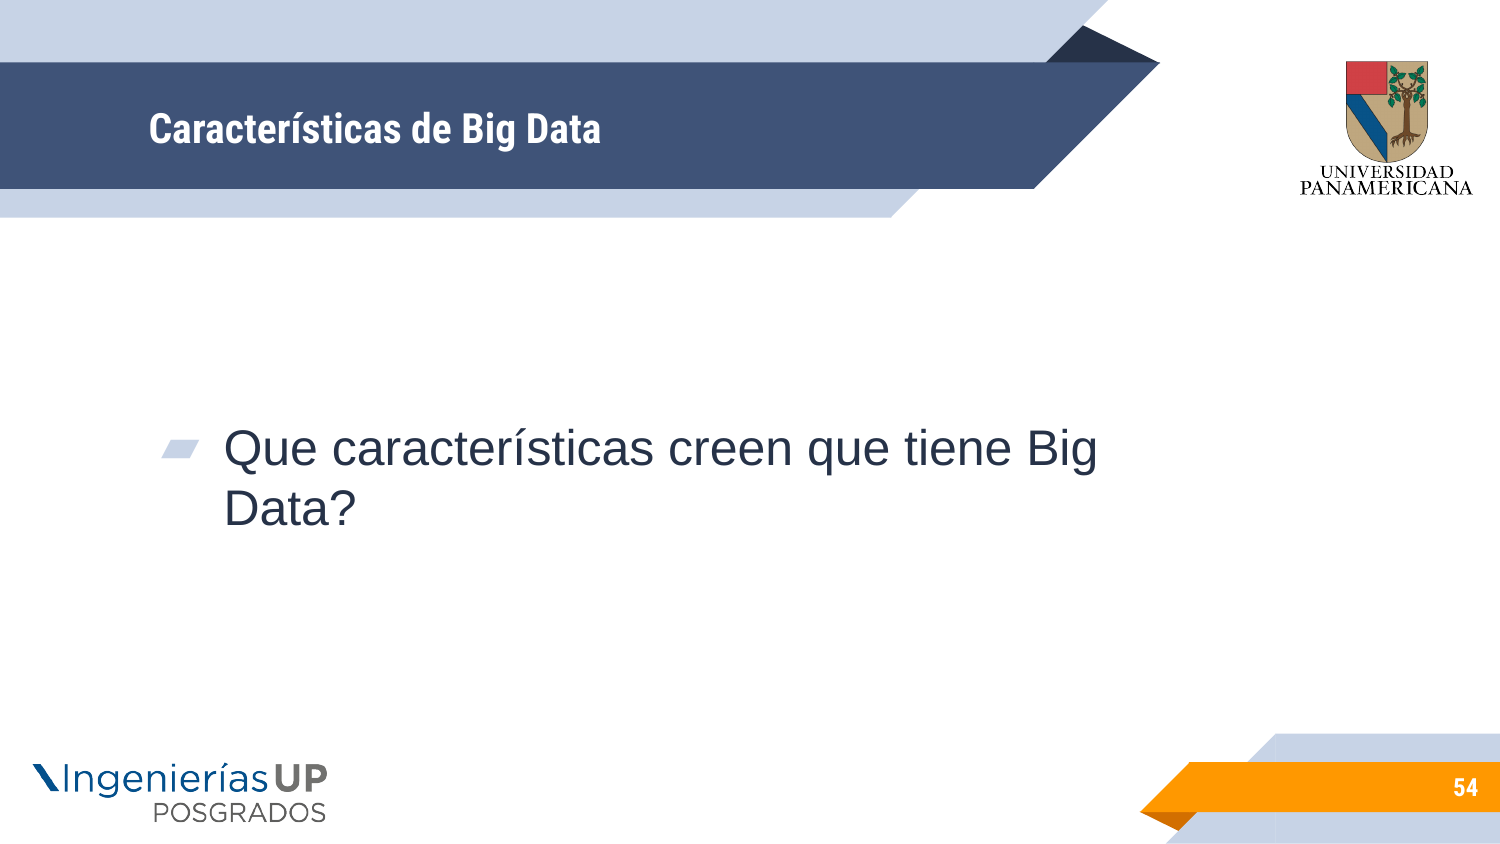

# Características de Big Data
Que características creen que tiene Big Data?
54